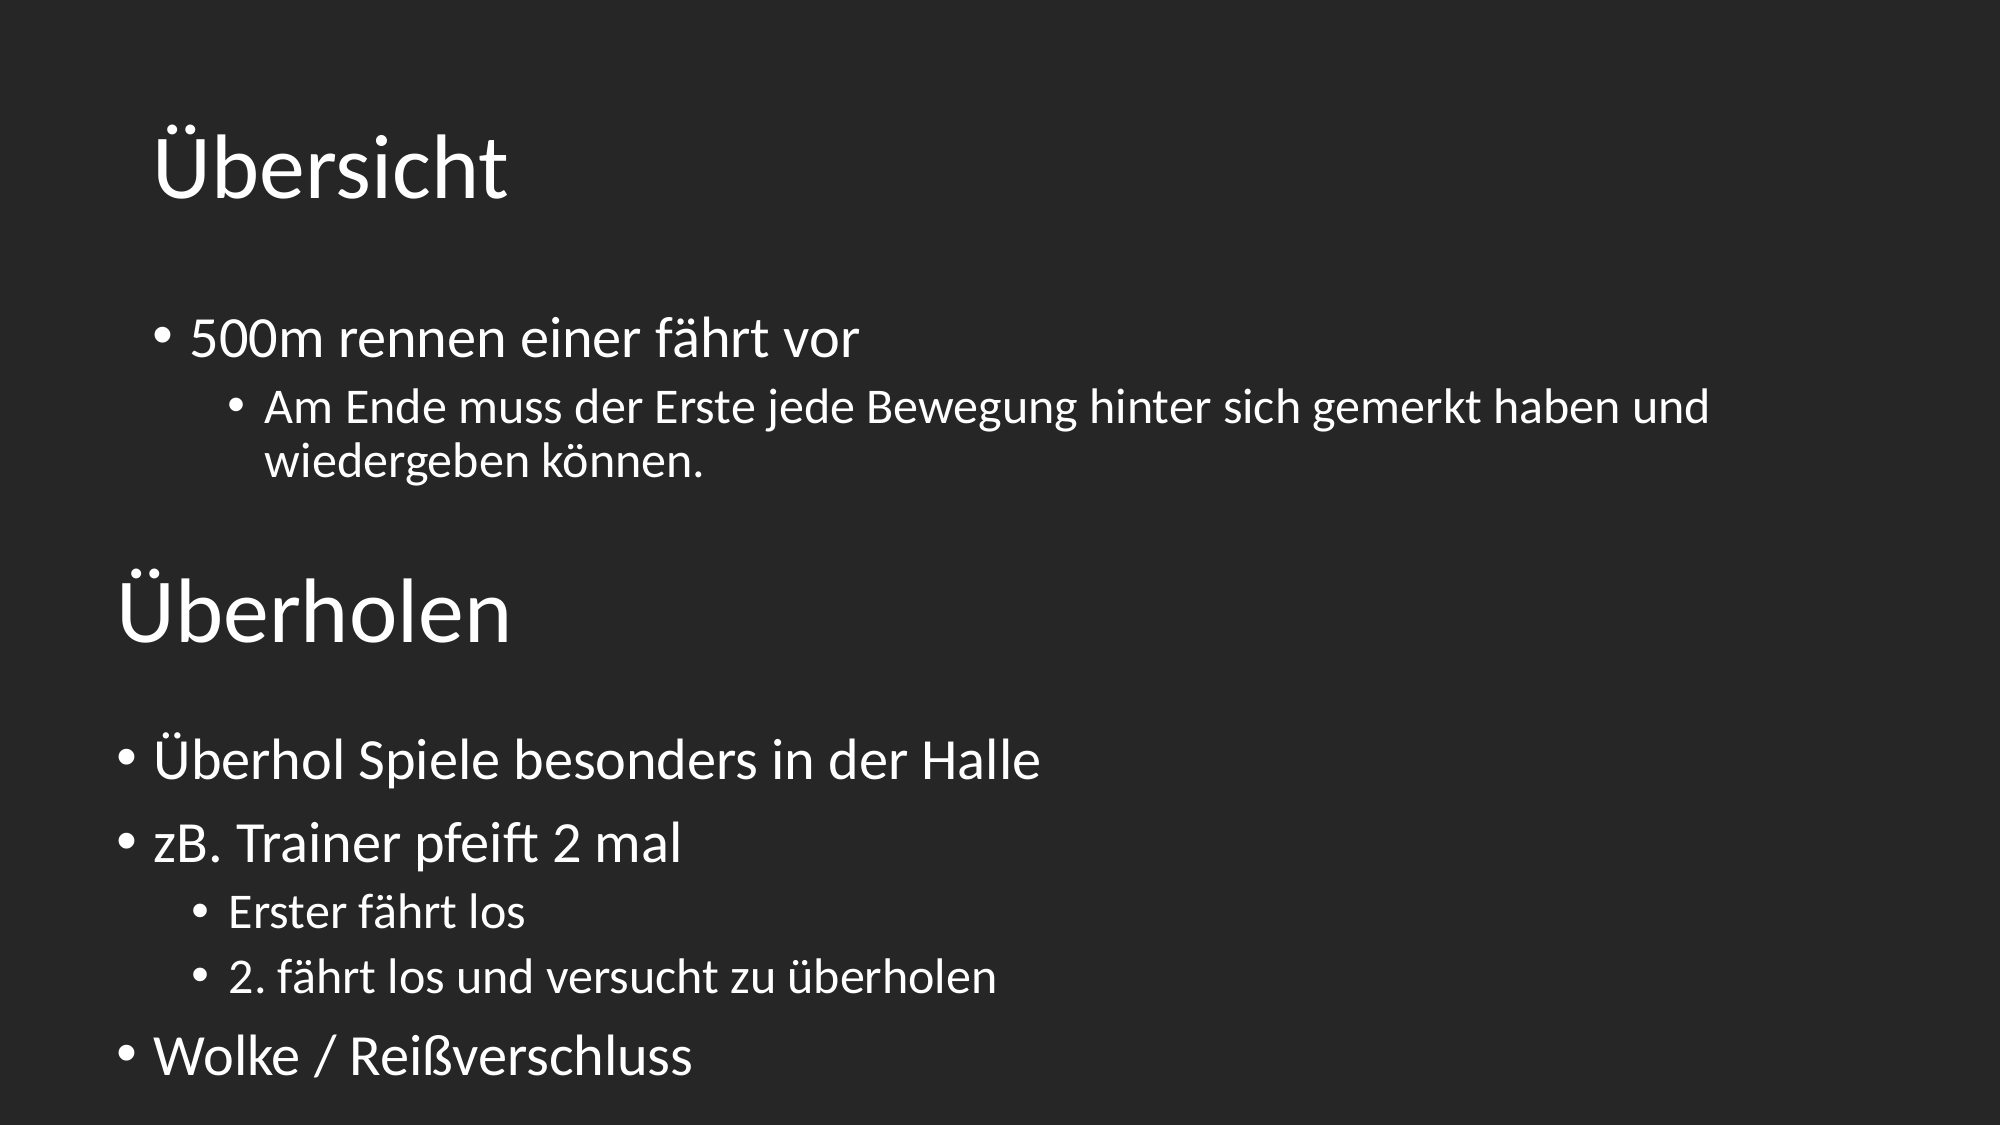

# Übersicht
500m rennen einer fährt vor
Am Ende muss der Erste jede Bewegung hinter sich gemerkt haben und wiedergeben können.
Überholen
Überhol Spiele besonders in der Halle
zB. Trainer pfeift 2 mal
Erster fährt los
2. fährt los und versucht zu überholen
Wolke / Reißverschluss